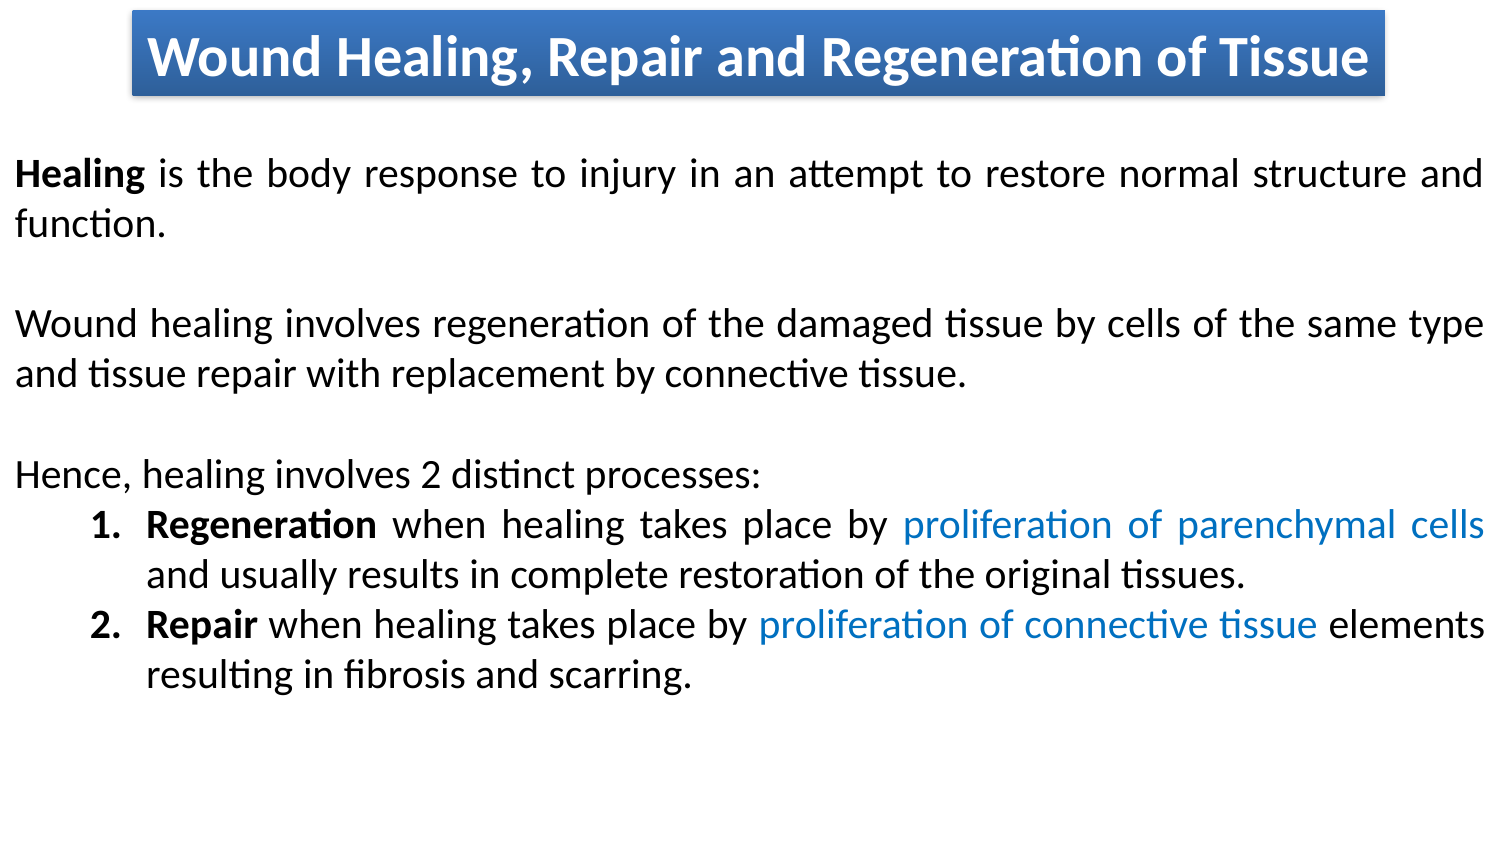

Wound Healing, Repair and Regeneration of Tissue
Healing is the body response to injury in an attempt to restore normal structure and function.

Wound healing involves regeneration of the damaged tissue by cells of the same type and tissue repair with replacement by connective tissue.

Hence, healing involves 2 distinct processes:
Regeneration when healing takes place by proliferation of parenchymal cells and usually results in complete restoration of the original tissues.
Repair when healing takes place by proliferation of connective tissue elements resulting in fibrosis and scarring.